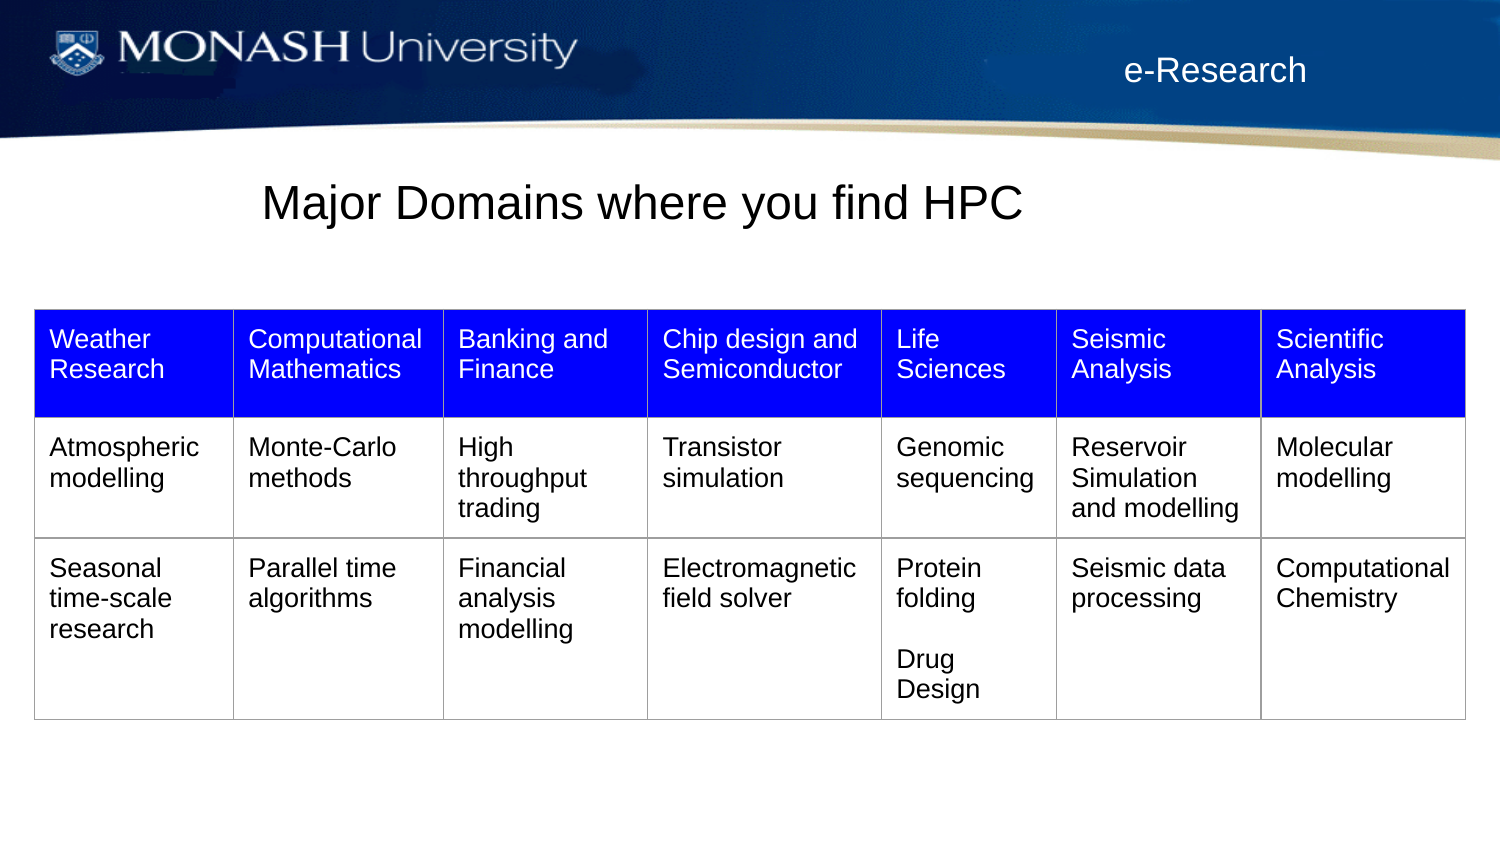

Major Domains where you find HPC
| Weather Research | Computational Mathematics | Banking and Finance | Chip design and Semiconductor | Life Sciences | Seismic Analysis | Scientific Analysis |
| --- | --- | --- | --- | --- | --- | --- |
| Atmospheric modelling | Monte-Carlo methods | High throughput trading | Transistor simulation | Genomic sequencing | Reservoir Simulation and modelling | Molecular modelling |
| Seasonal time-scale research | Parallel time algorithms | Financial analysis modelling | Electromagnetic field solver | Protein folding Drug Design | Seismic data processing | Computational Chemistry |